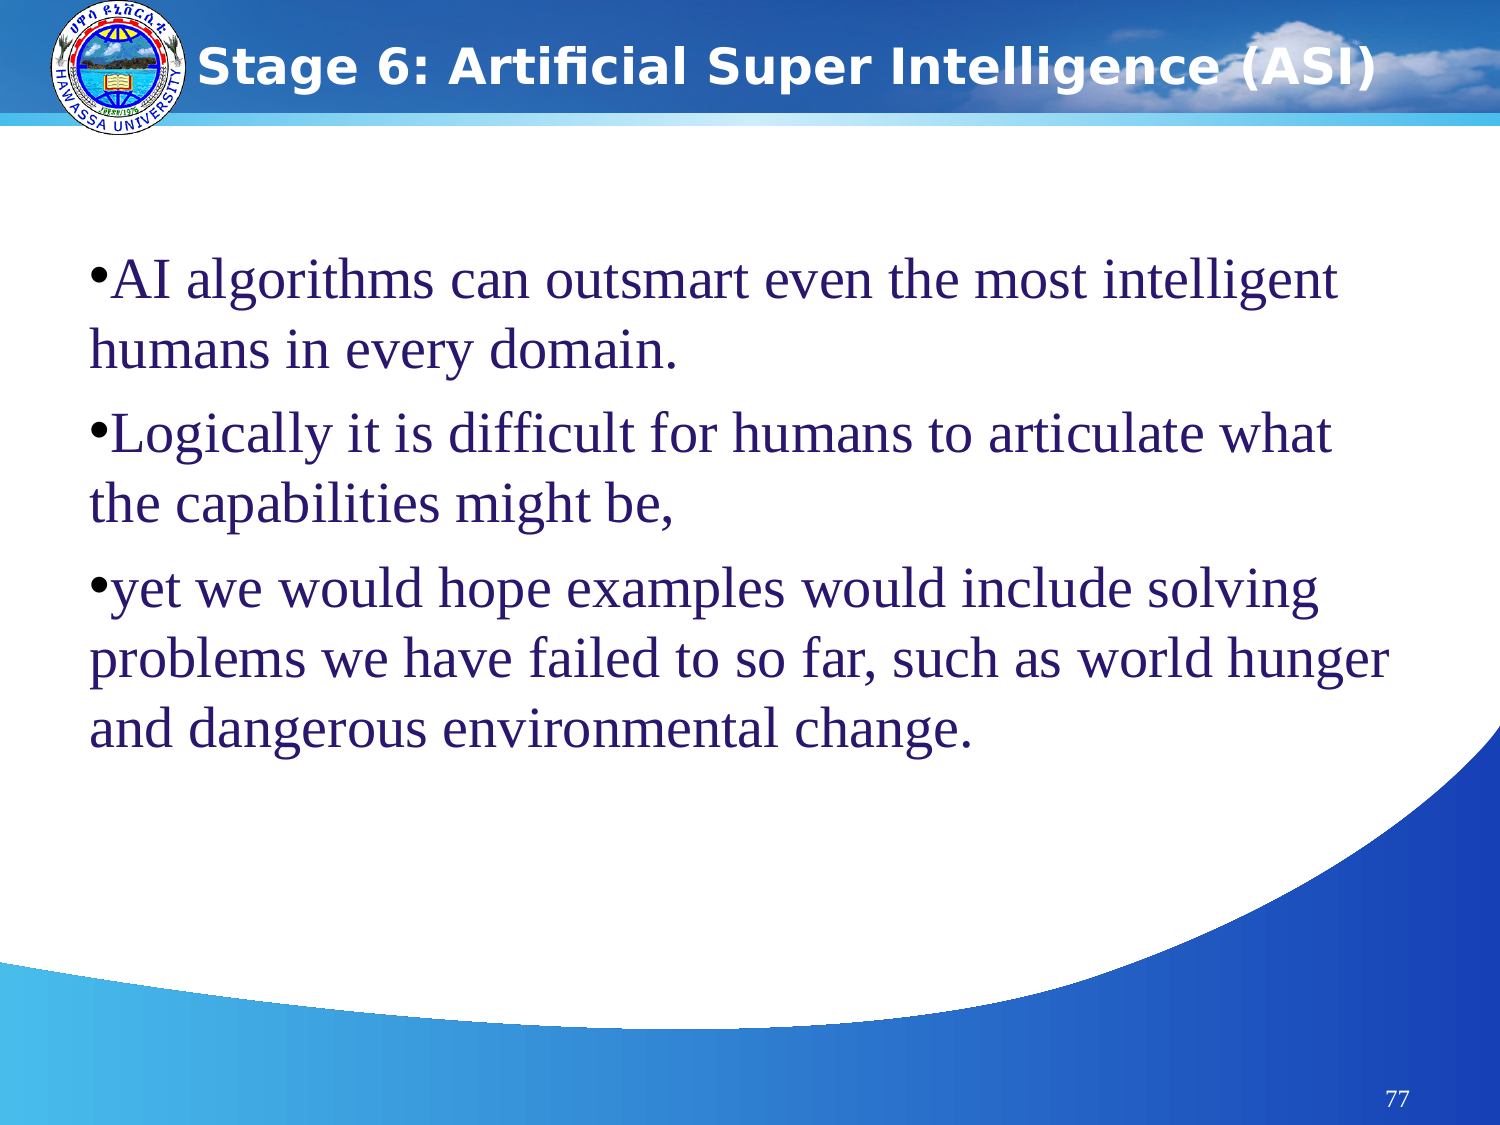

# Stage 6: Artificial Super Intelligence (ASI)

AI algorithms can outsmart even the most intelligent humans in every domain.
Logically it is difficult for humans to articulate what the capabilities might be,
yet we would hope examples would include solving problems we have failed to so far, such as world hunger and dangerous environmental change.
77